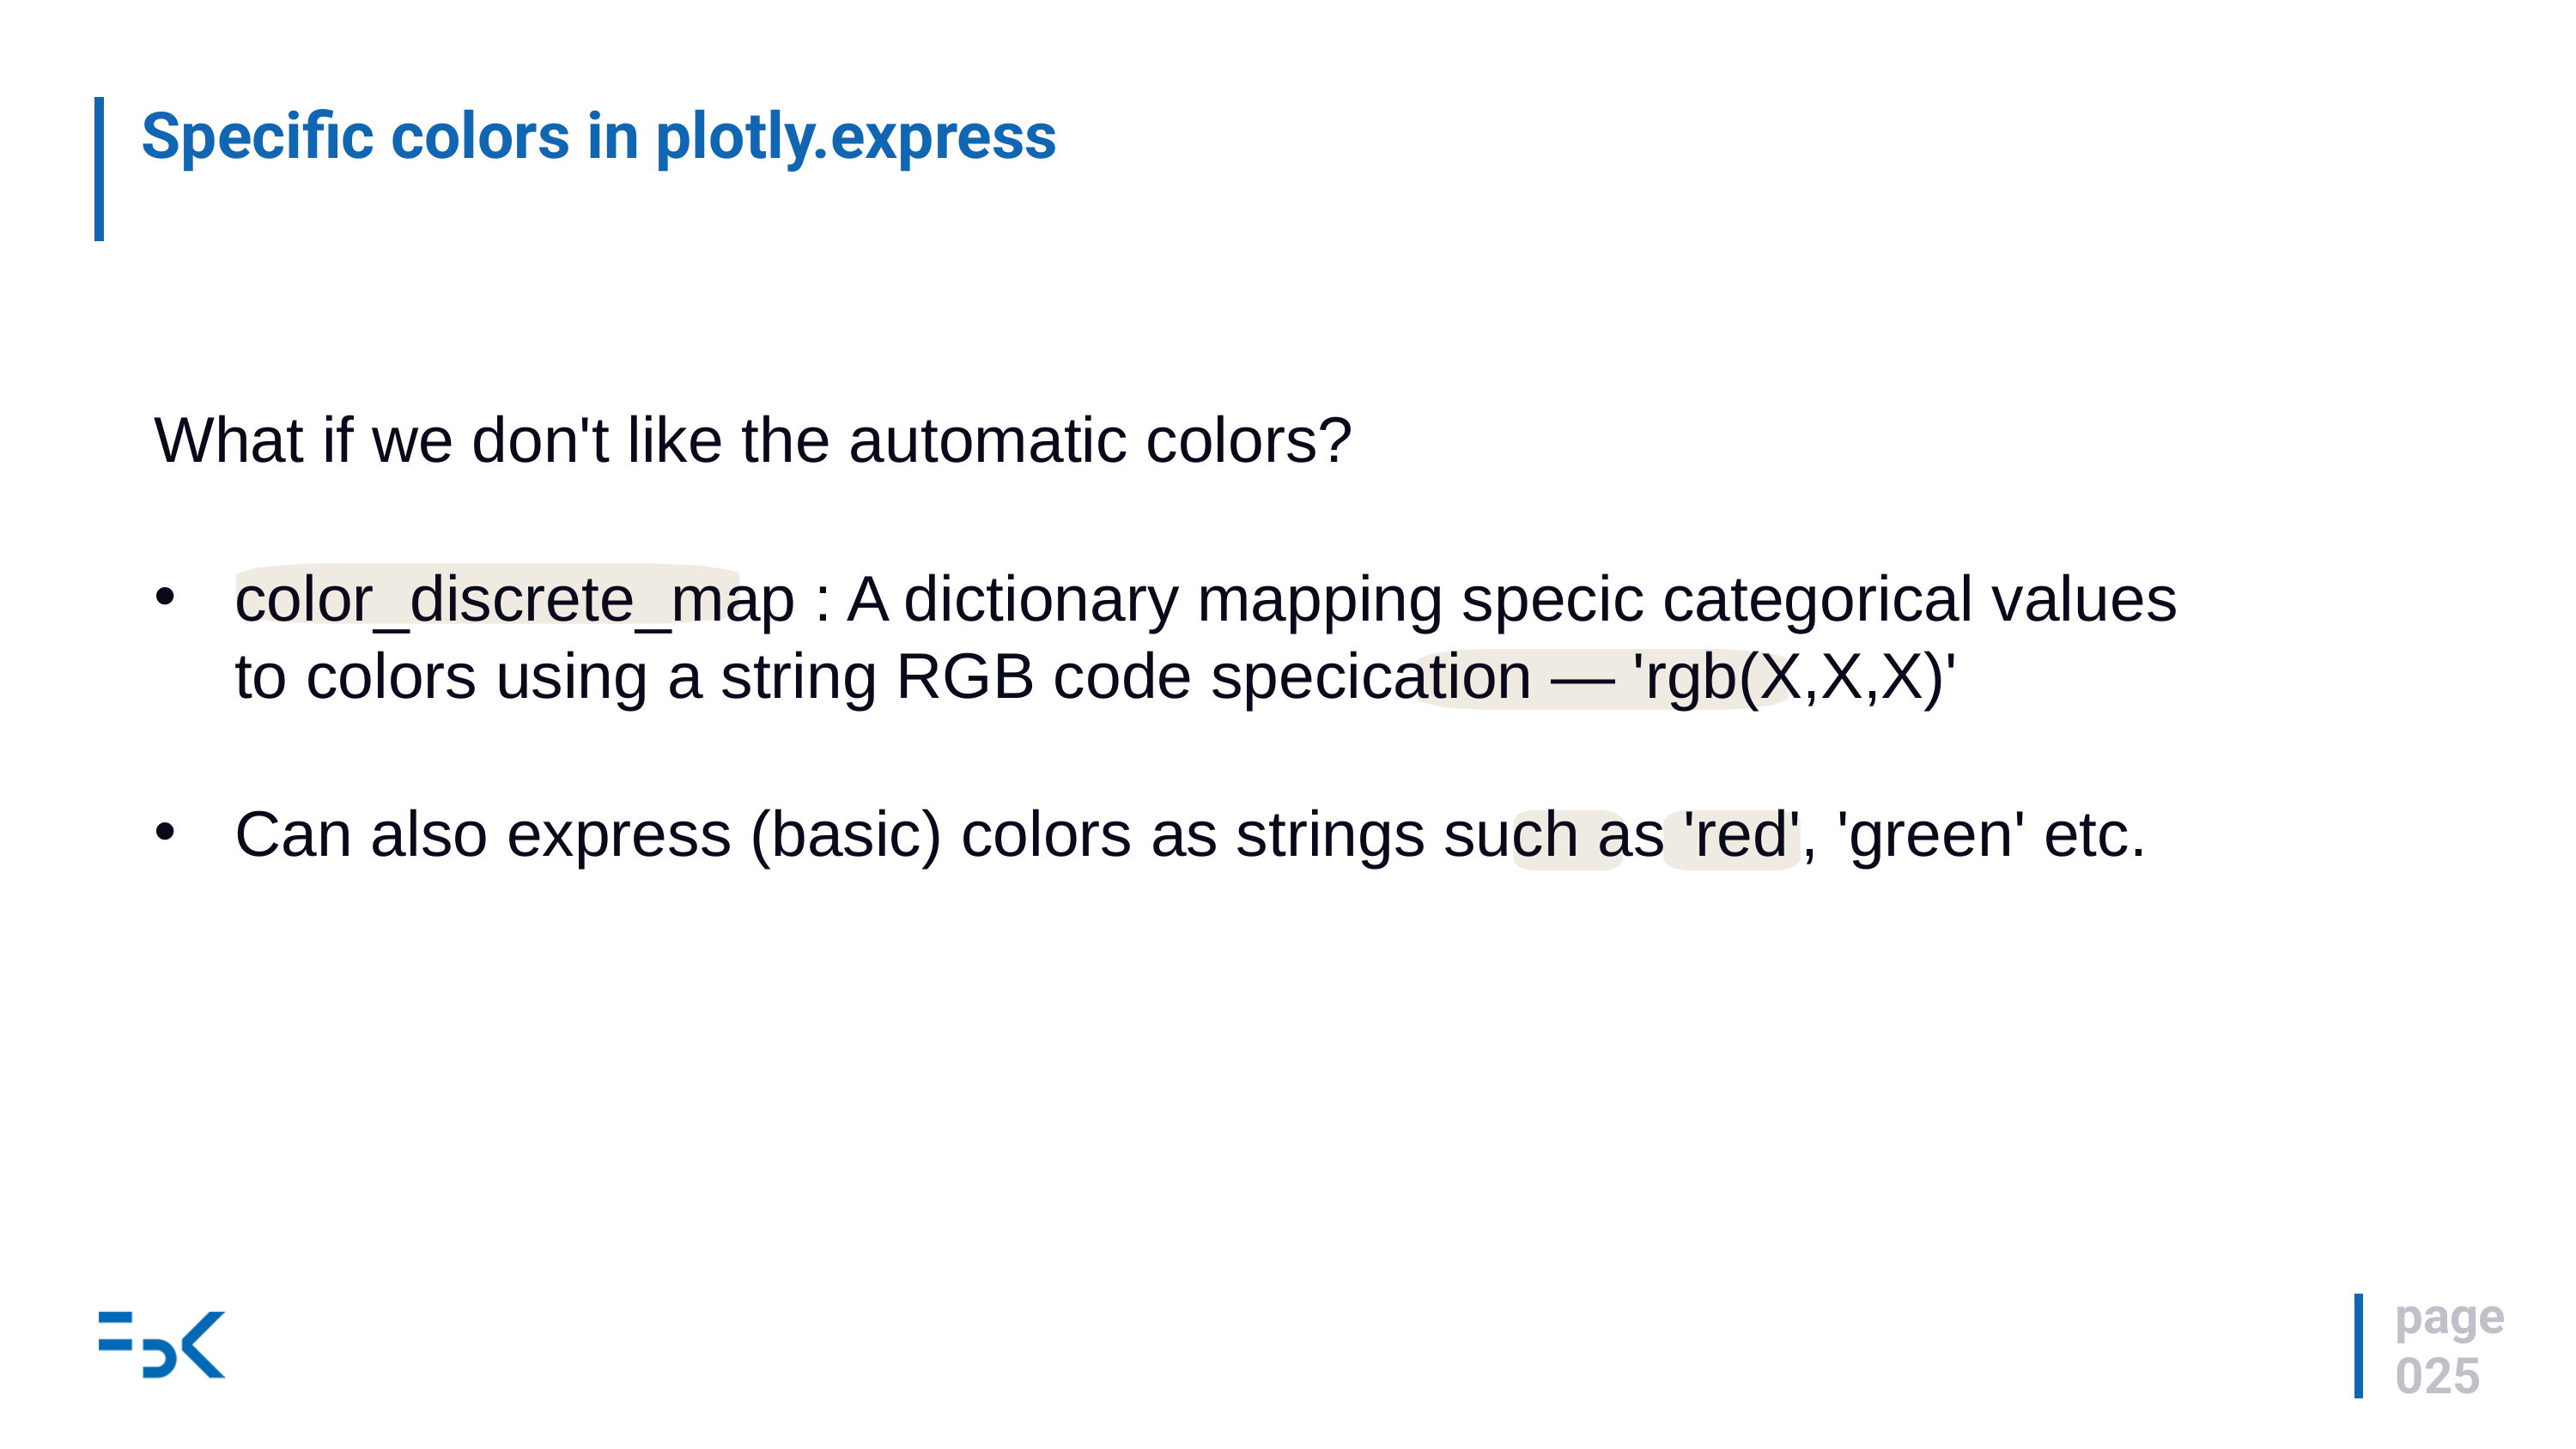

# Specific colors in plotly.express
What if we don't like the automatic colors?

color_discrete_map : A dictionary mapping specic categorical values to colors using a string RGB code specication — 'rgb(X,X,X)'

Can also express (basic) colors as strings such as 'red', 'green' etc.

page
025